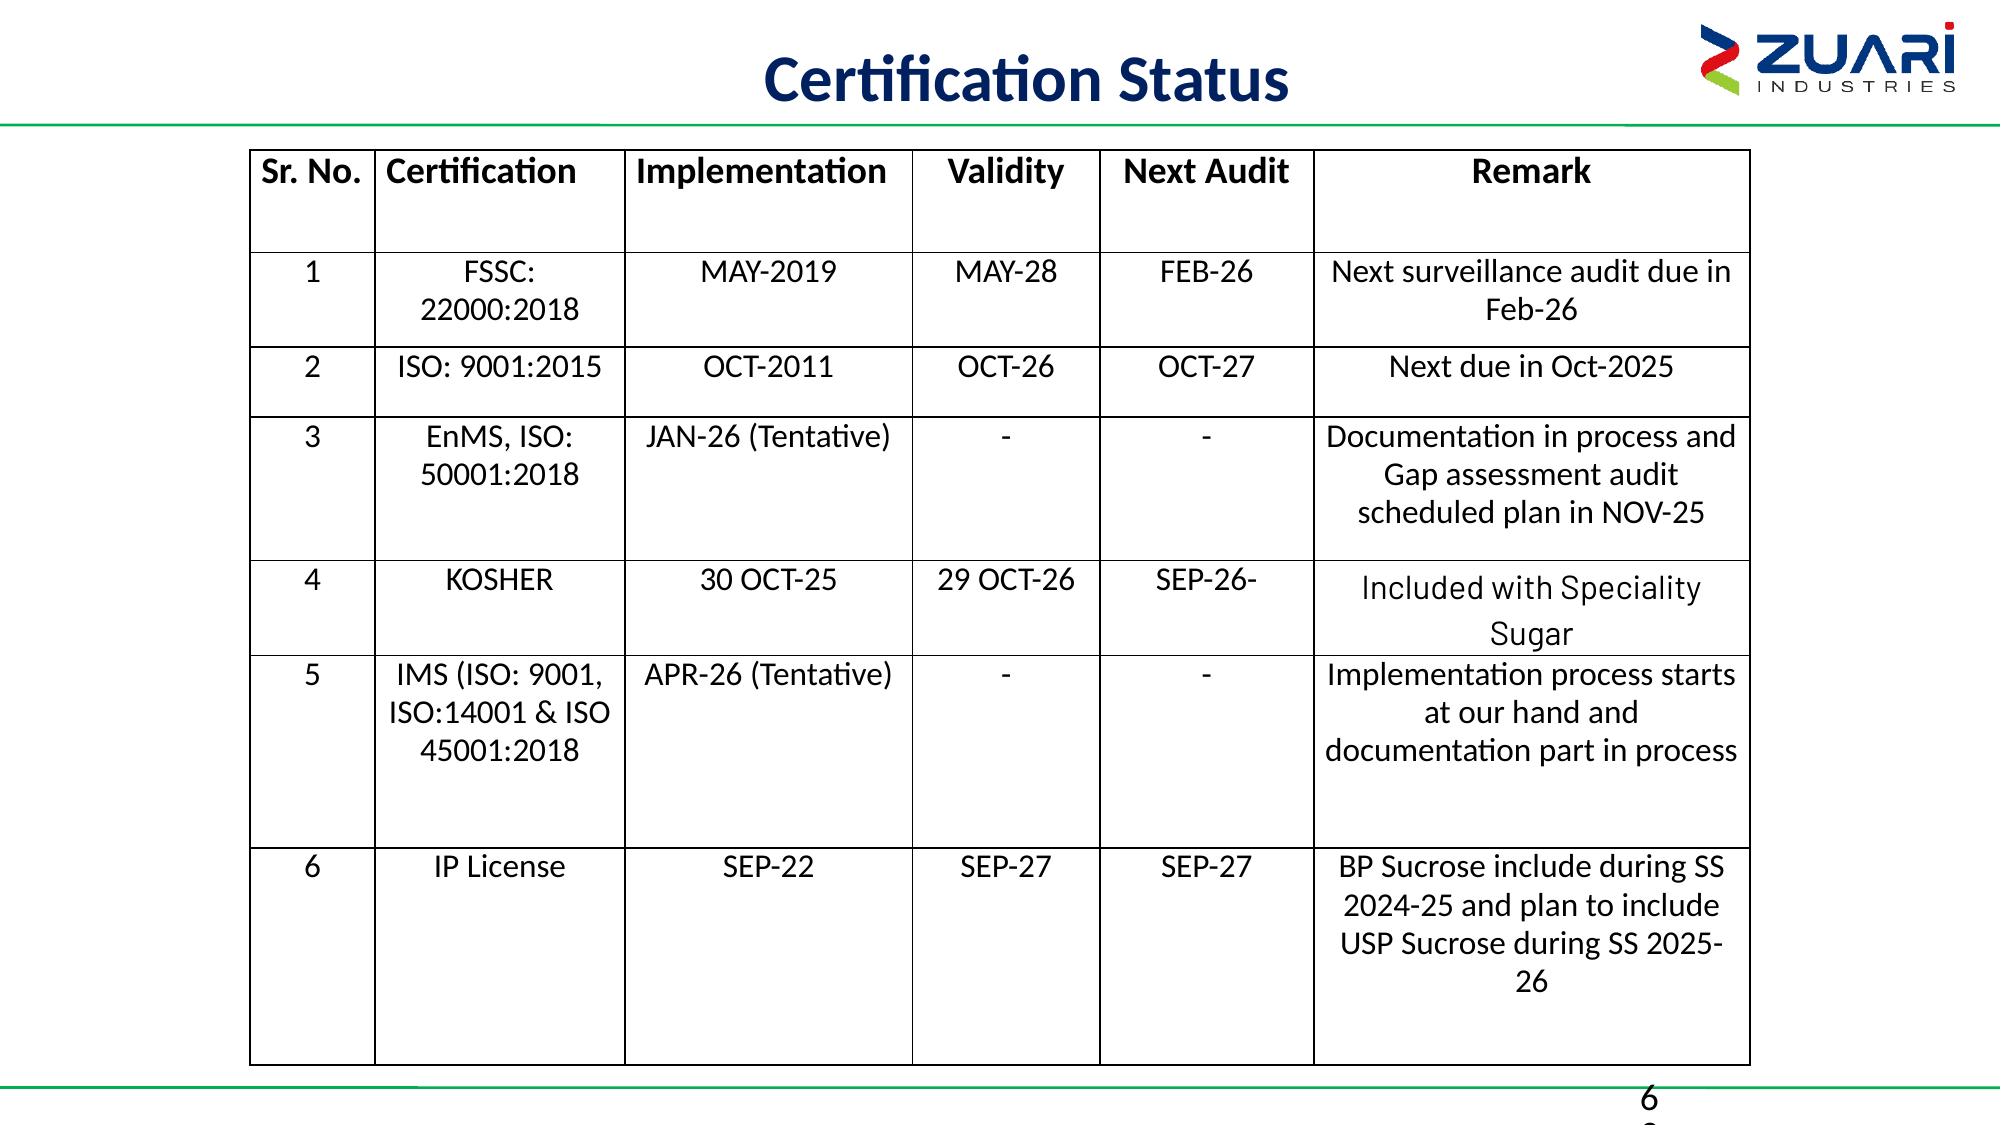

Certification Status
| Sr. No. | Certification | Implementation | Validity | Next Audit | Remark |
| --- | --- | --- | --- | --- | --- |
| 1 | FSSC: 22000:2018 | MAY-2019 | MAY-28 | FEB-26 | Next surveillance audit due in Feb-26 |
| 2 | ISO: 9001:2015 | OCT-2011 | OCT-26 | OCT-27 | Next due in Oct-2025 |
| 3 | EnMS, ISO: 50001:2018 | JAN-26 (Tentative) | - | - | Documentation in process and Gap assessment audit scheduled plan in NOV-25 |
| 4 | KOSHER | 30 OCT-25 | 29 OCT-26 | SEP-26- | Included with Speciality Sugar |
| 5 | IMS (ISO: 9001, ISO:14001 & ISO 45001:2018 | APR-26 (Tentative) | - | - | Implementation process starts at our hand and documentation part in process |
| 6 | IP License | SEP-22 | SEP-27 | SEP-27 | BP Sucrose include during SS 2024-25 and plan to include USP Sucrose during SS 2025-26 |
63